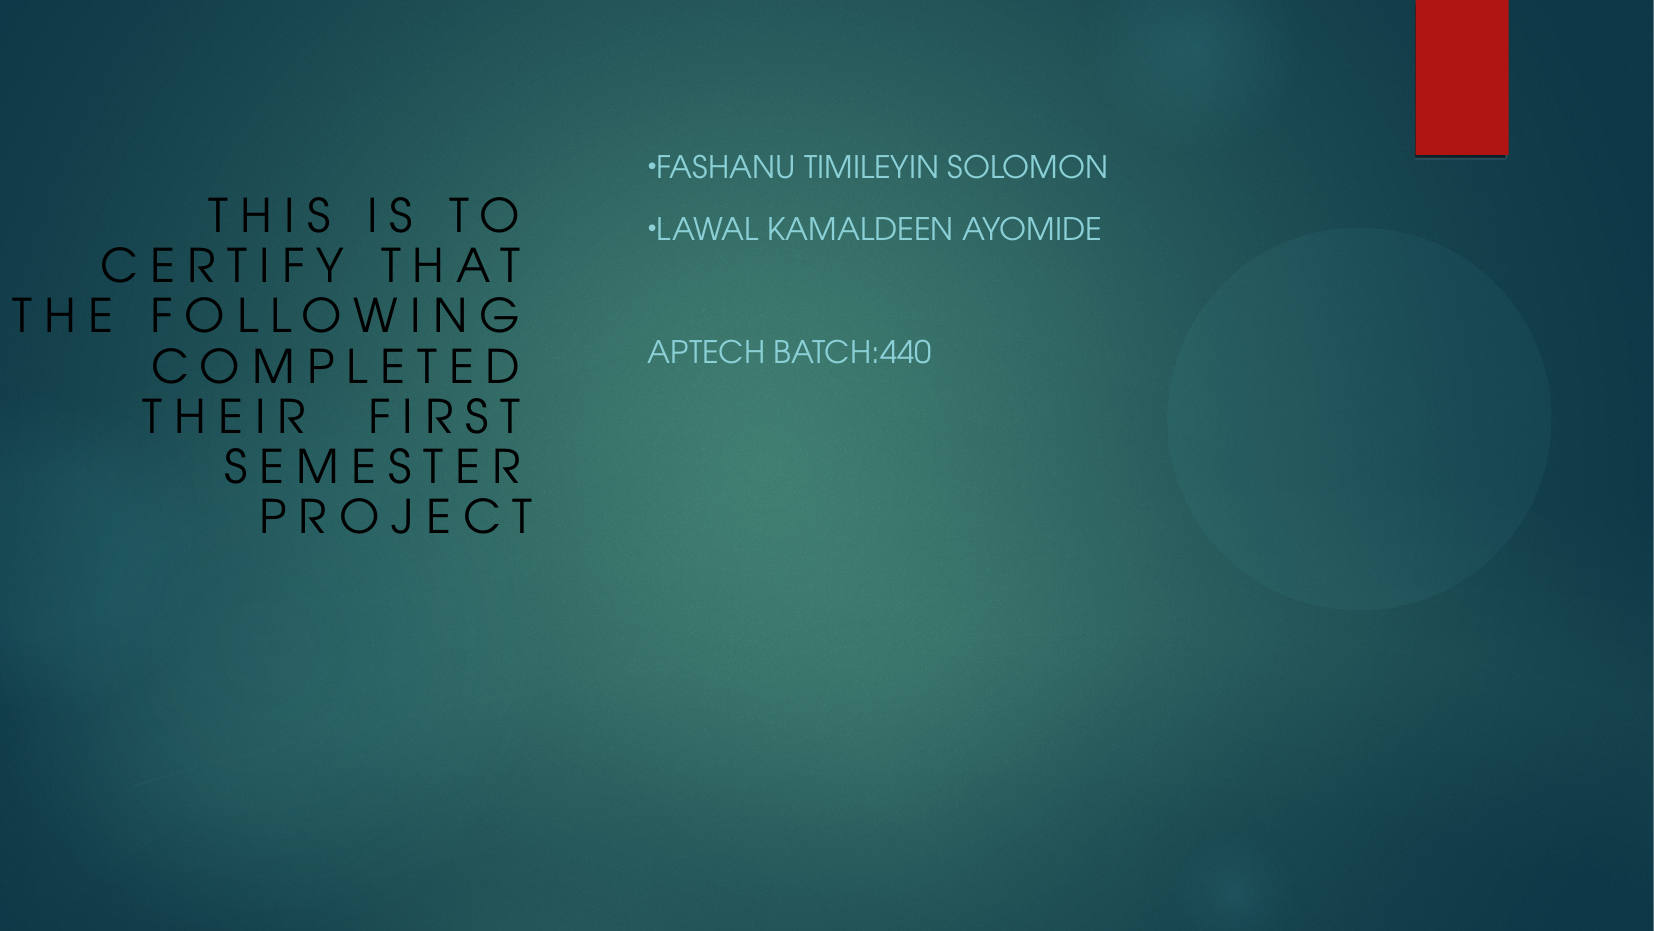

# THIS IS TO CERTIFY THAT THE FOLLOWING COMPLETED THEIR  FIRST SEMESTER PROJECT
FASHANU TIMILEYIN SOLOMON
LAWAL KAMALDEEN AYOMIDE

APTECH BATCH:440